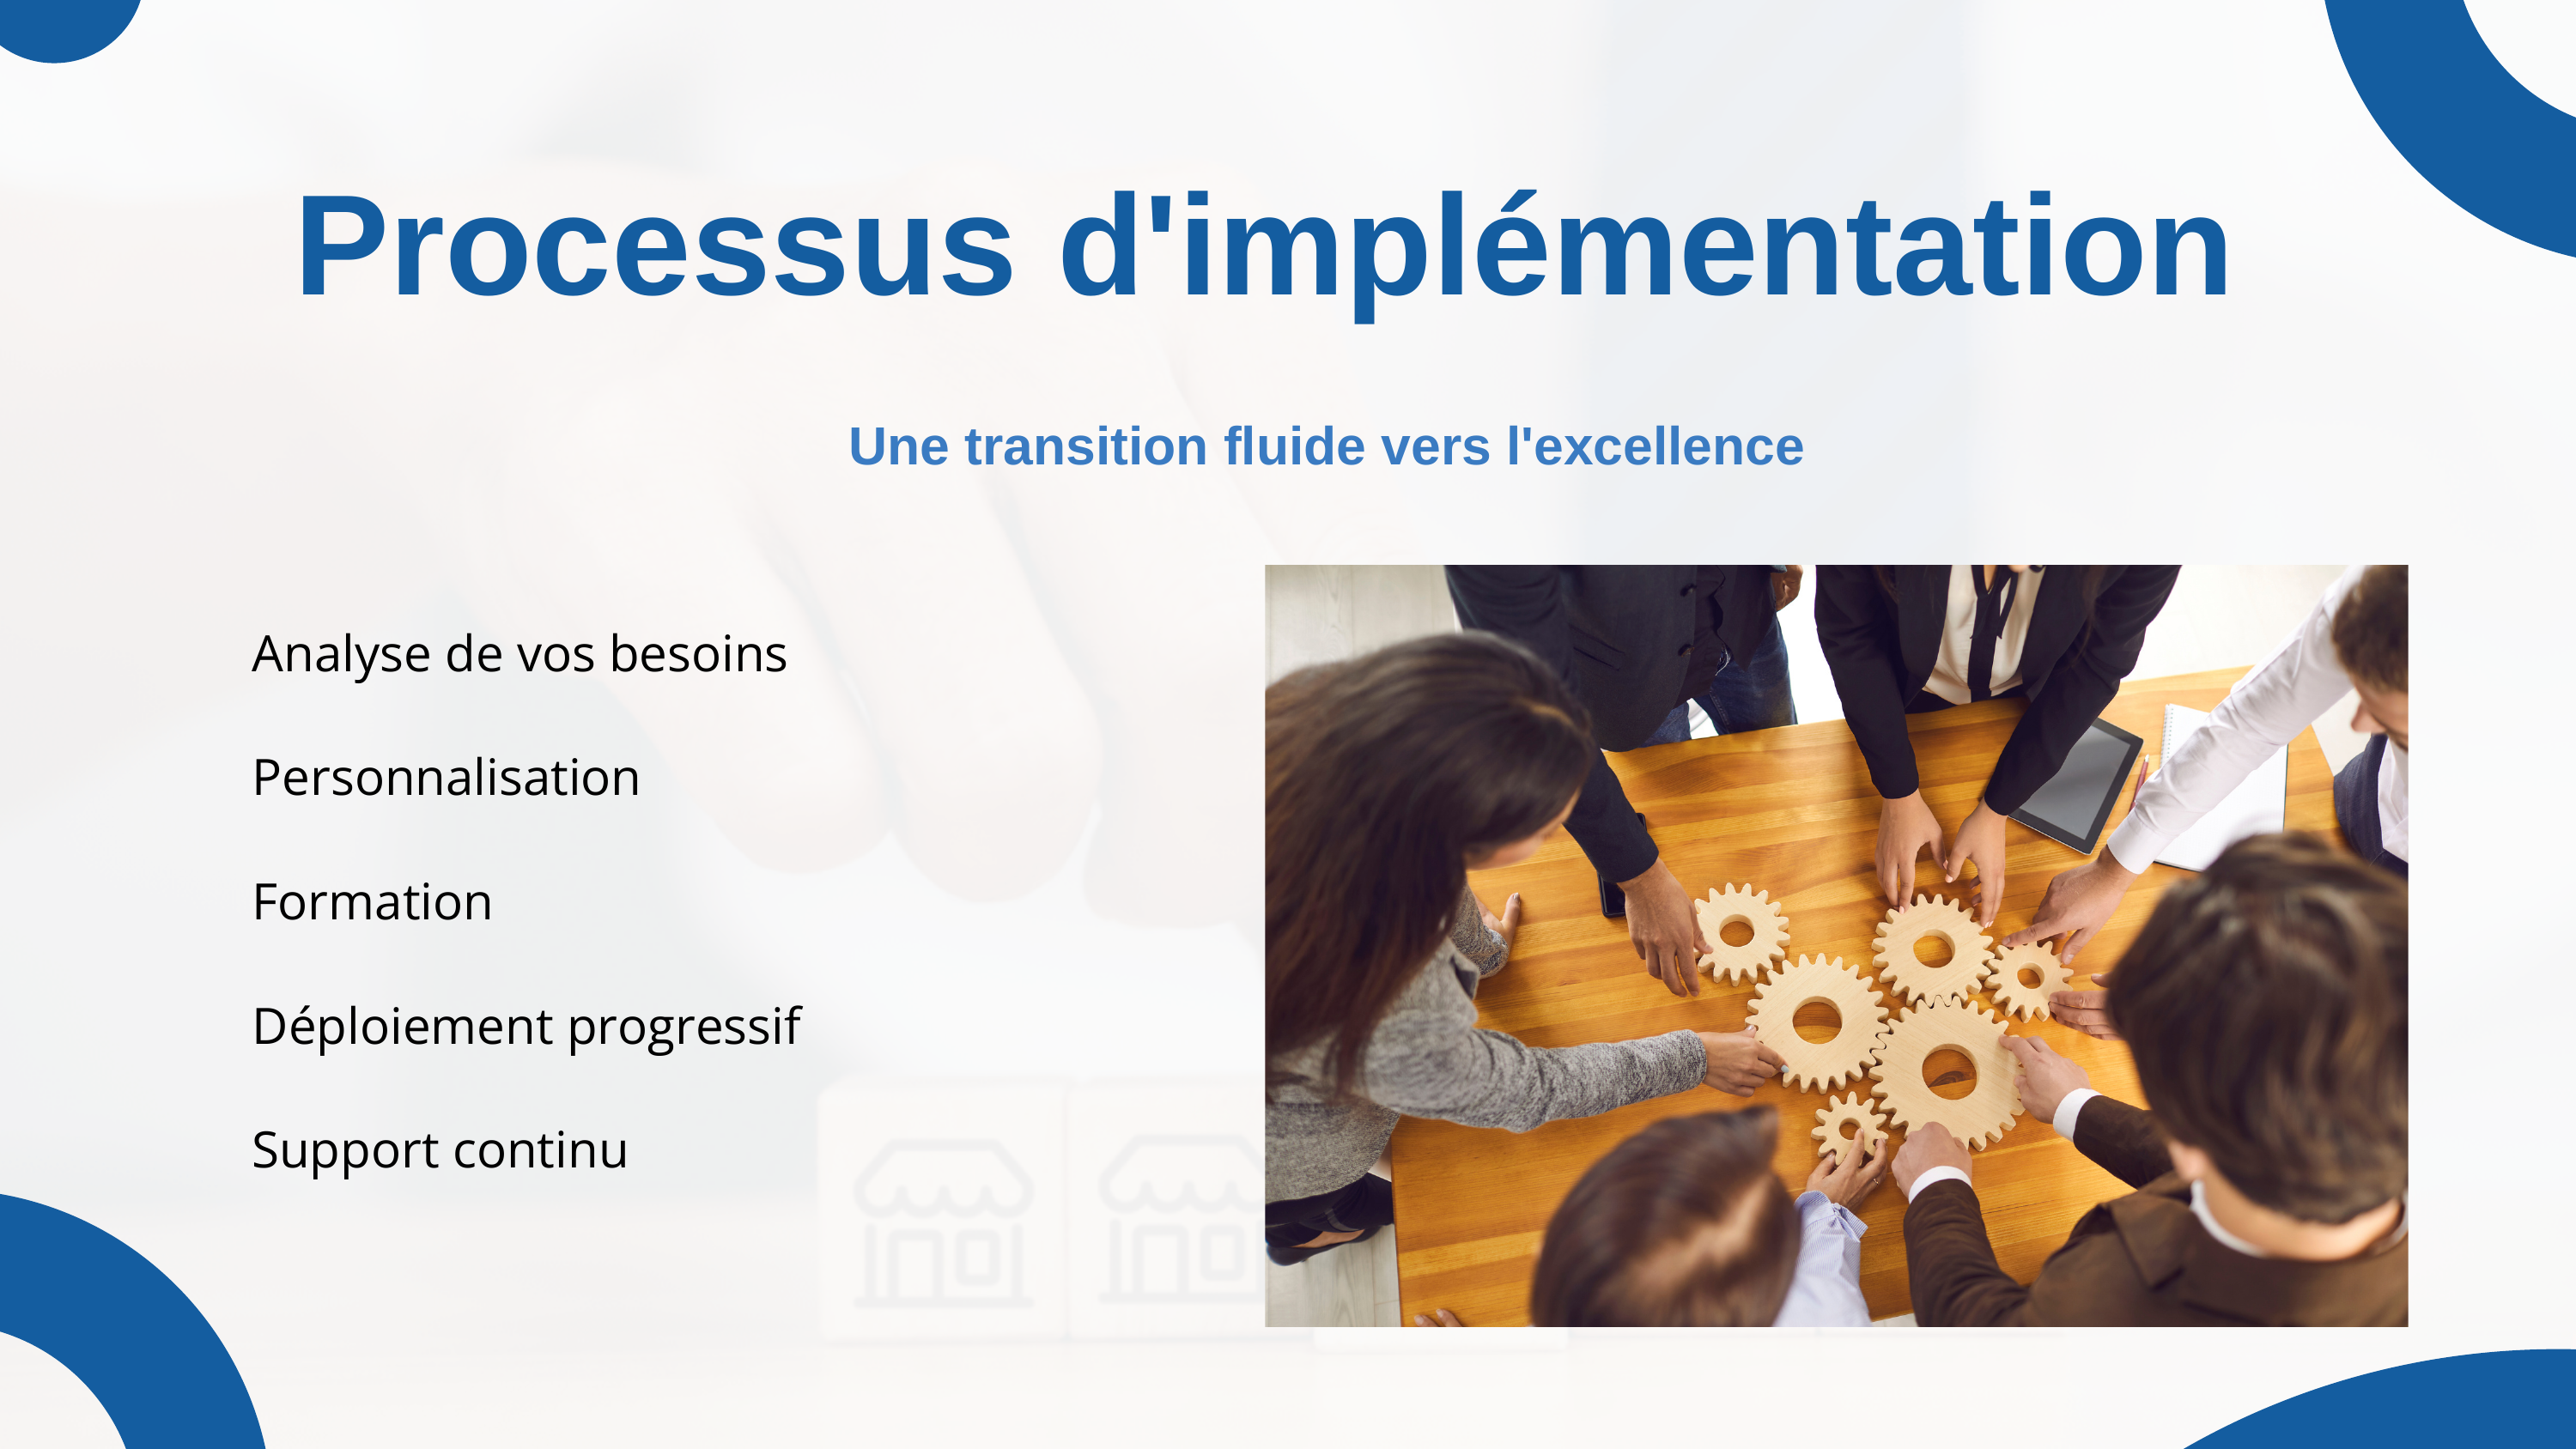

Processus d'implémentation
Une transition fluide vers l'excellence

Analyse de vos besoins
Personnalisation
Formation
Déploiement progressif
Support continu